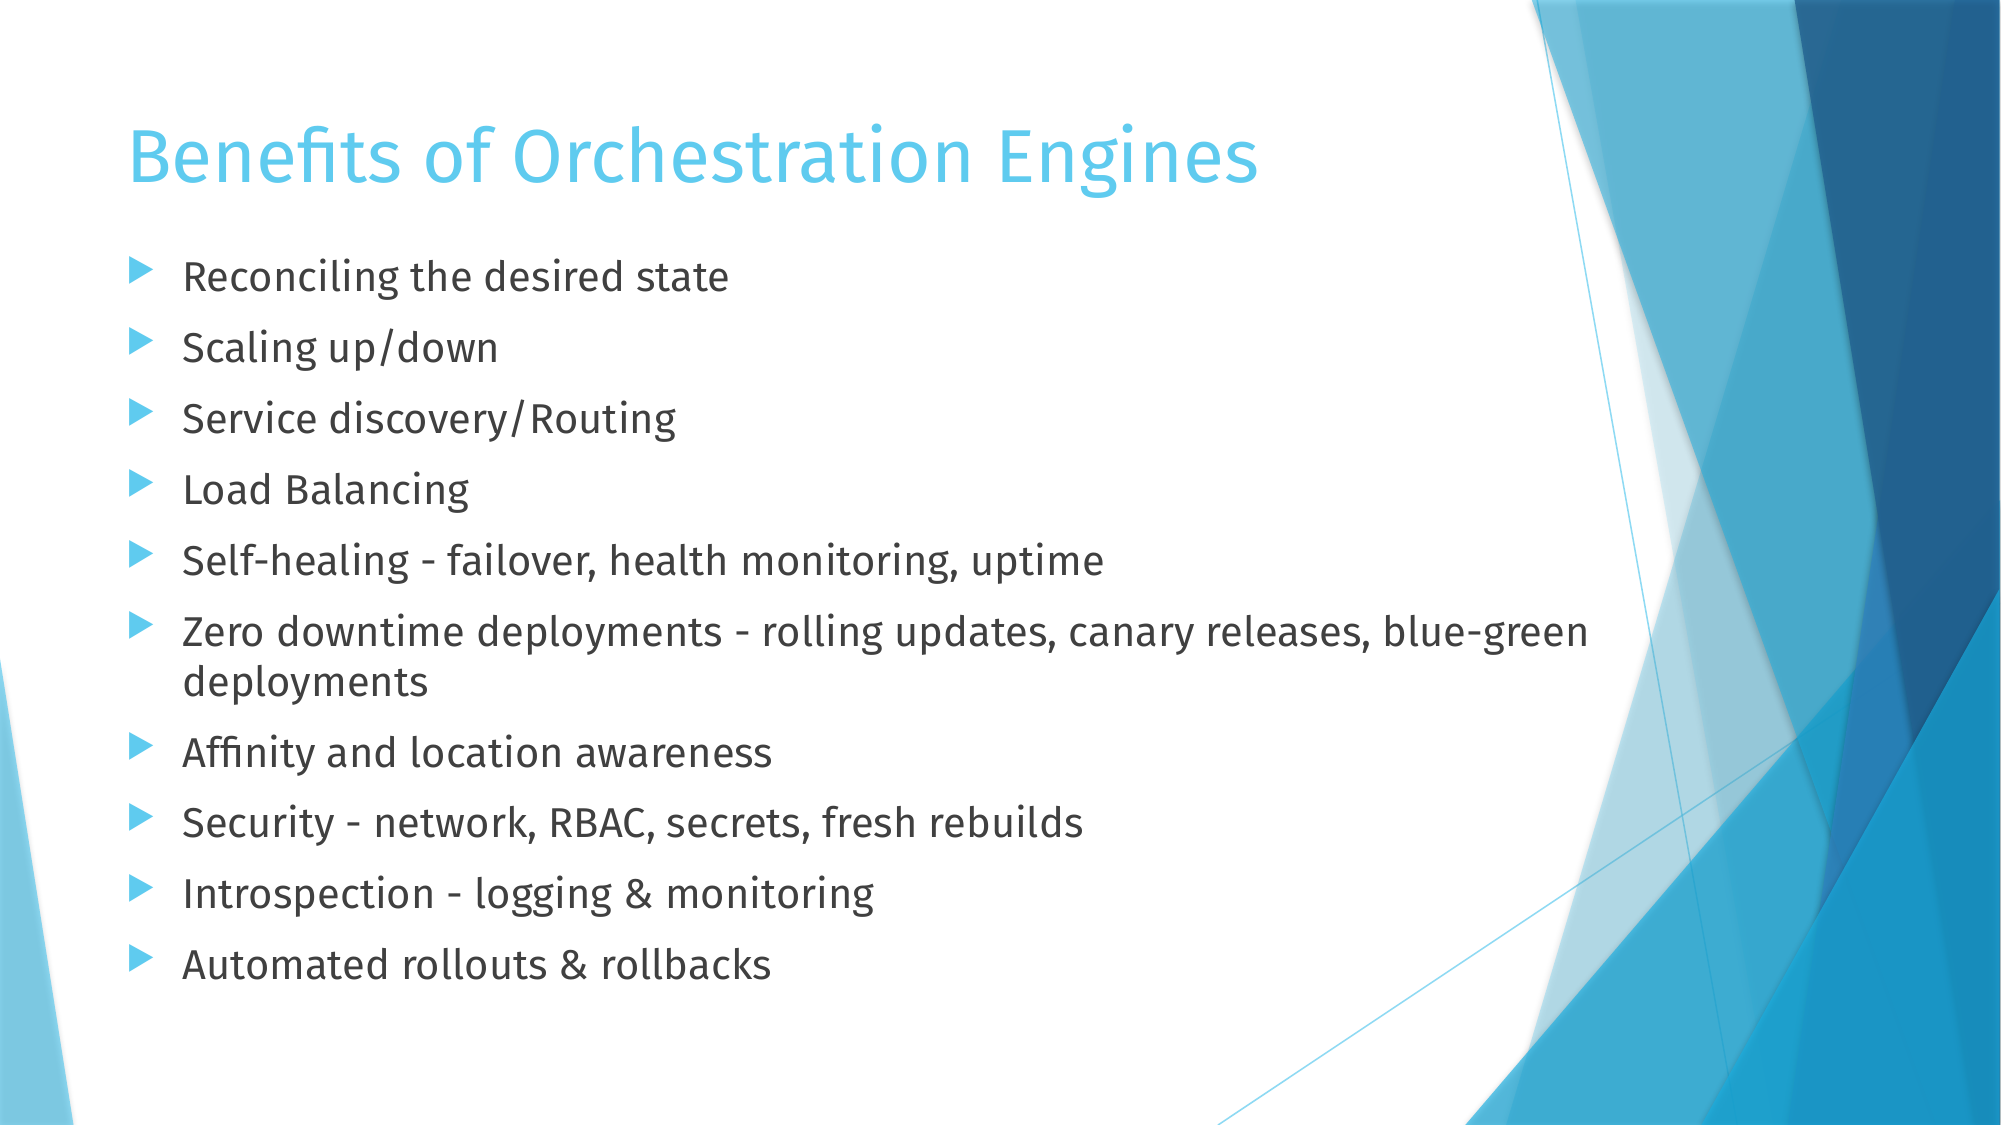

# Benefits of Orchestration Engines
Reconciling the desired state
Scaling up/down
Service discovery/Routing
Load Balancing
Self-healing - failover, health monitoring, uptime
Zero downtime deployments - rolling updates, canary releases, blue-green deployments
Affinity and location awareness
Security - network, RBAC, secrets, fresh rebuilds
Introspection - logging & monitoring
Automated rollouts & rollbacks